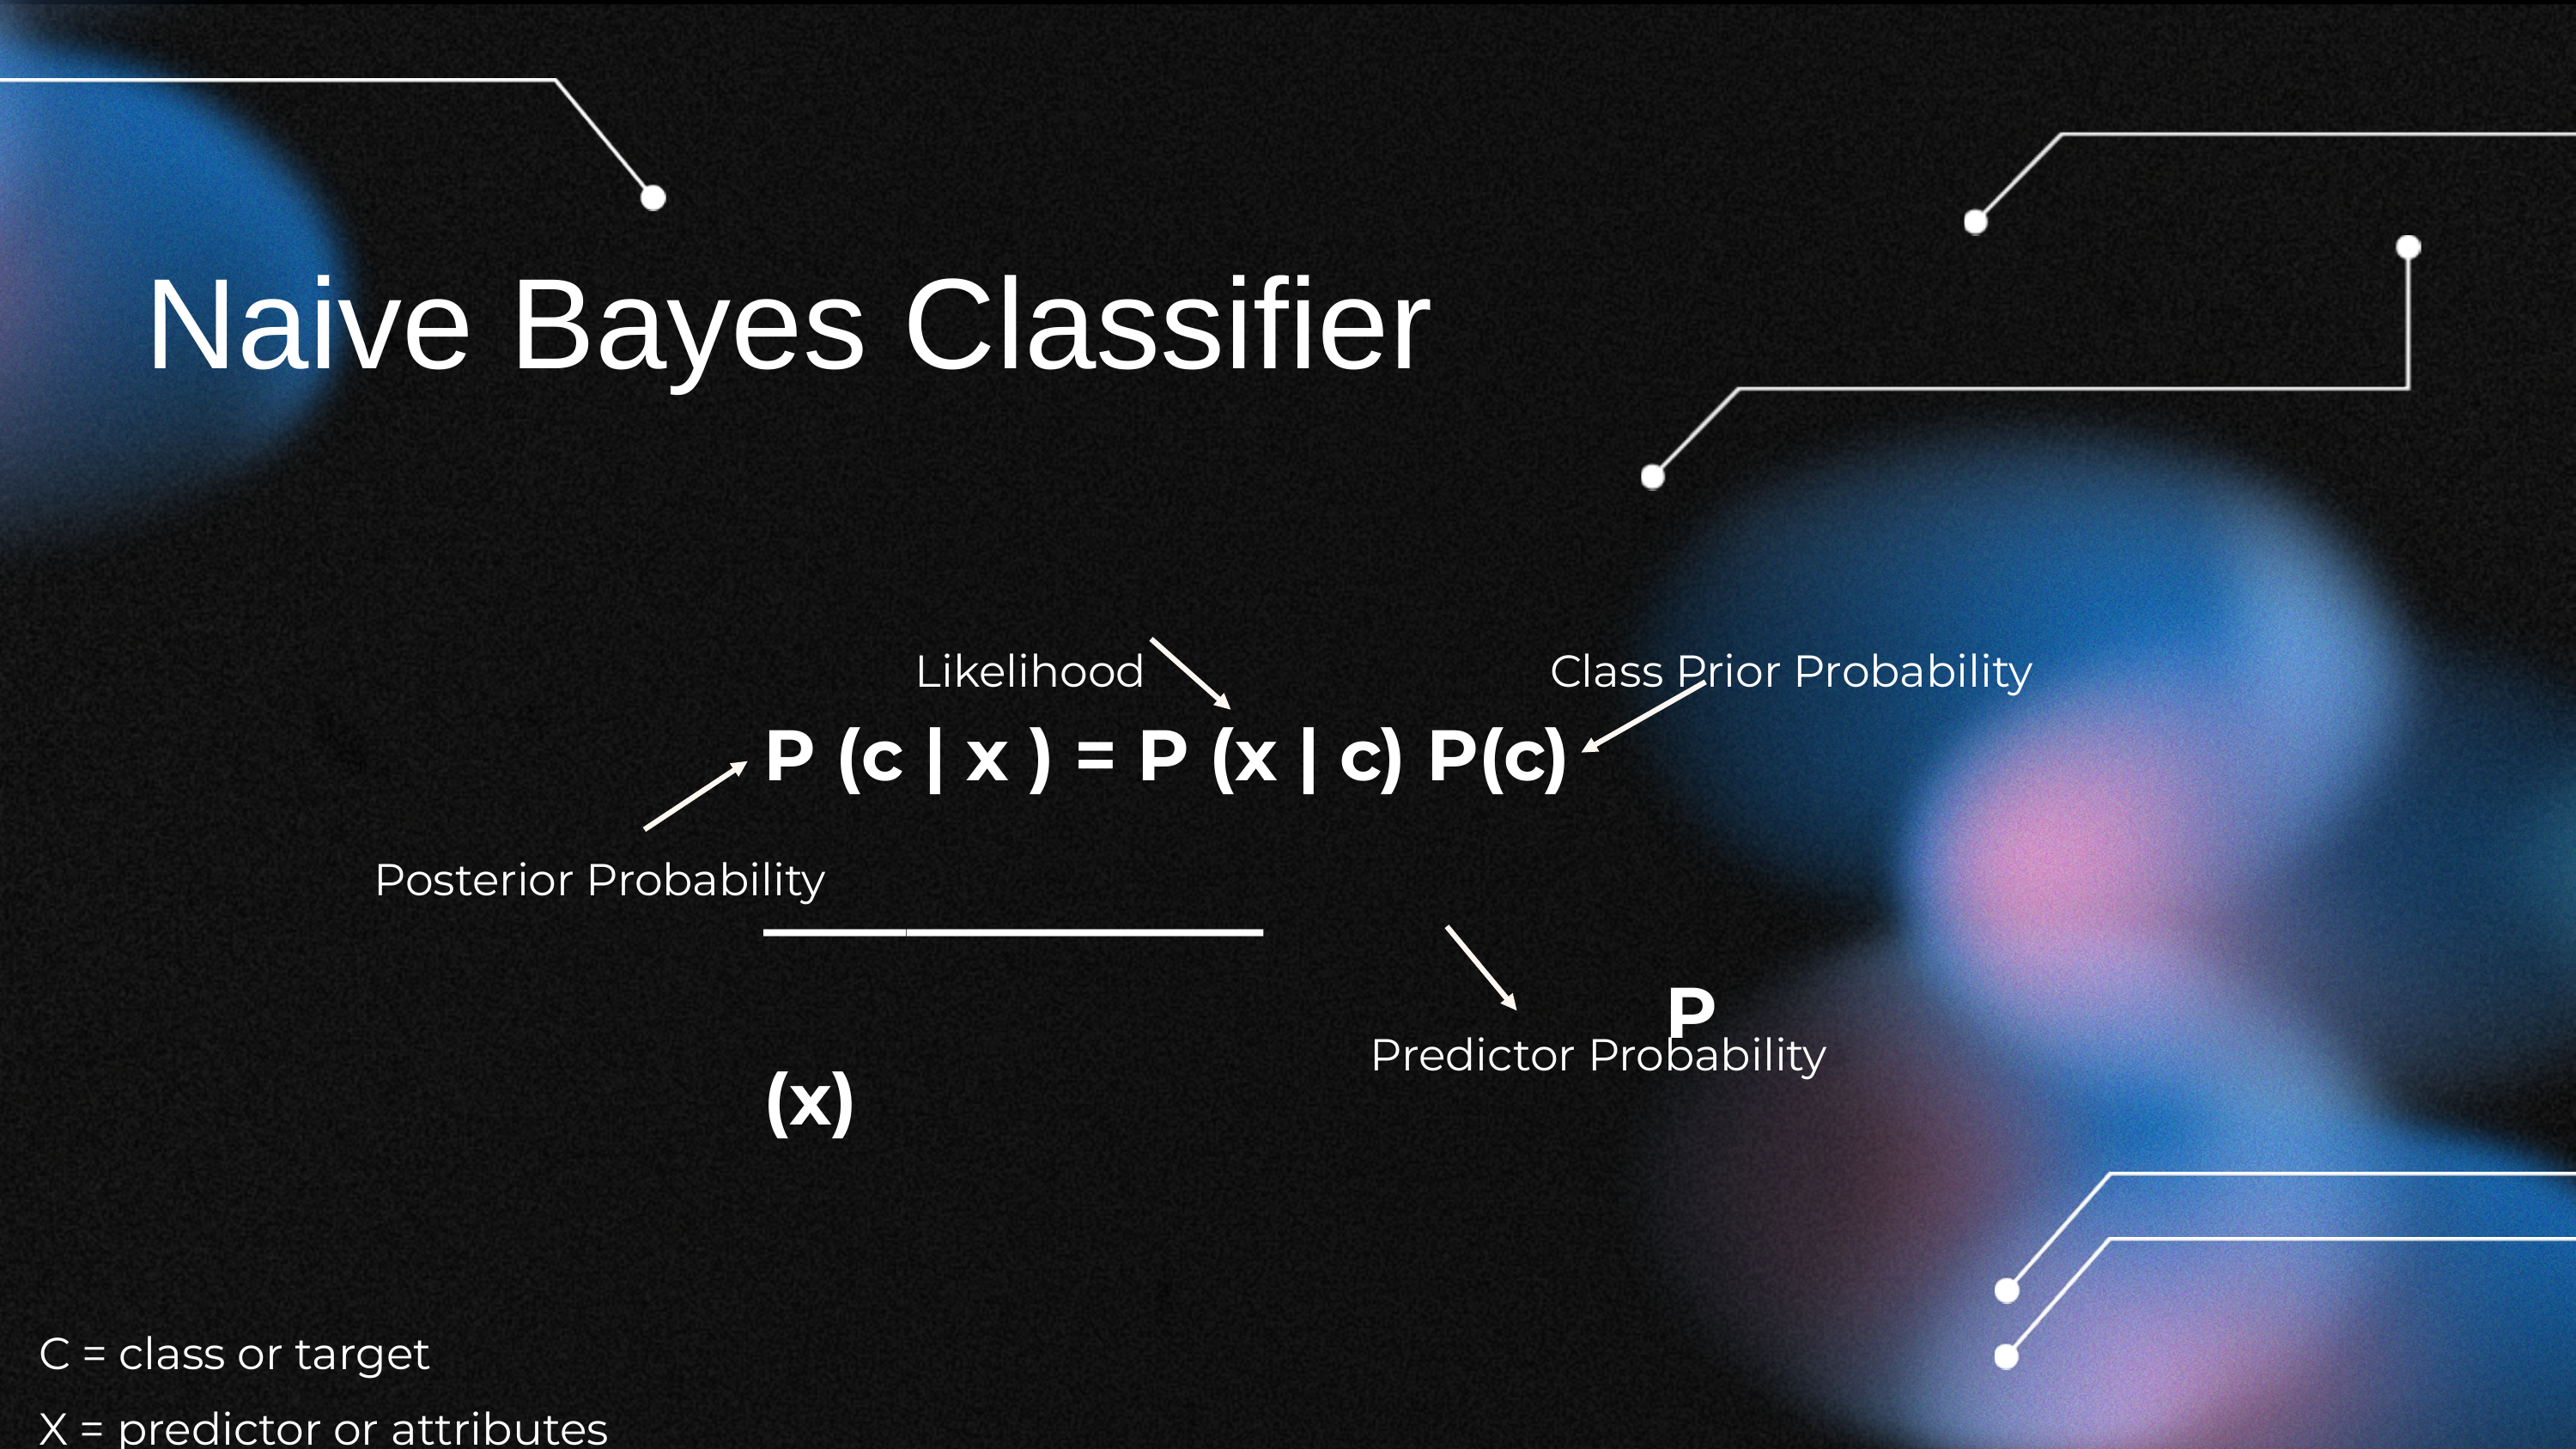

Naive Bayes Classifier

Likelihood
Class Prior Probability
P (c | x ) = P (x | c) P(c)
	    				———————
					    		P (x)
Posterior Probability
Predictor Probability

C = class or target
X = predictor or attributes